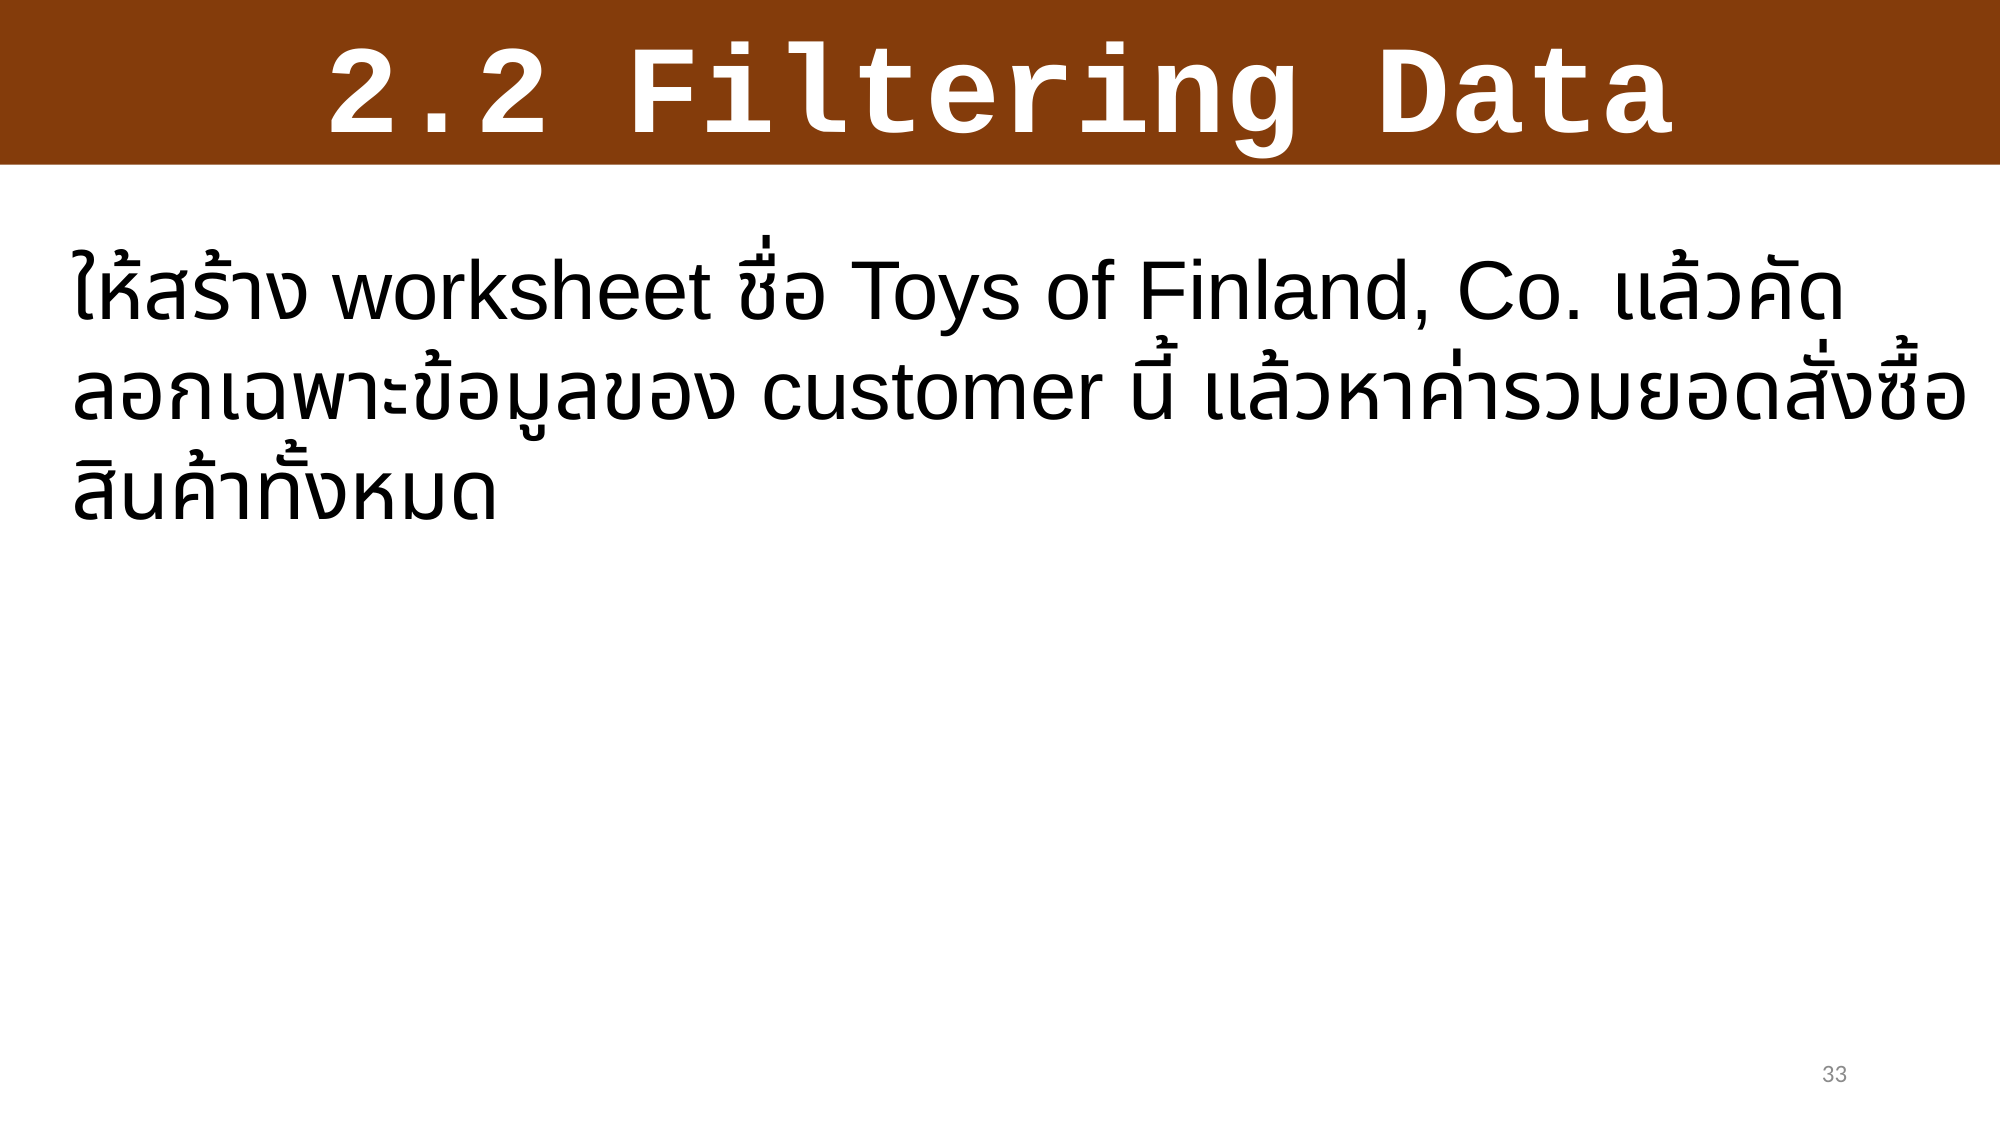

2.2 Filtering Data
ให้สร้าง worksheet ชื่อ Toys of Finland, Co. แล้วคัดลอกเฉพาะข้อมูลของ customer นี้ แล้วหาค่ารวมยอดสั่งซื้อสินค้าทั้งหมด
33